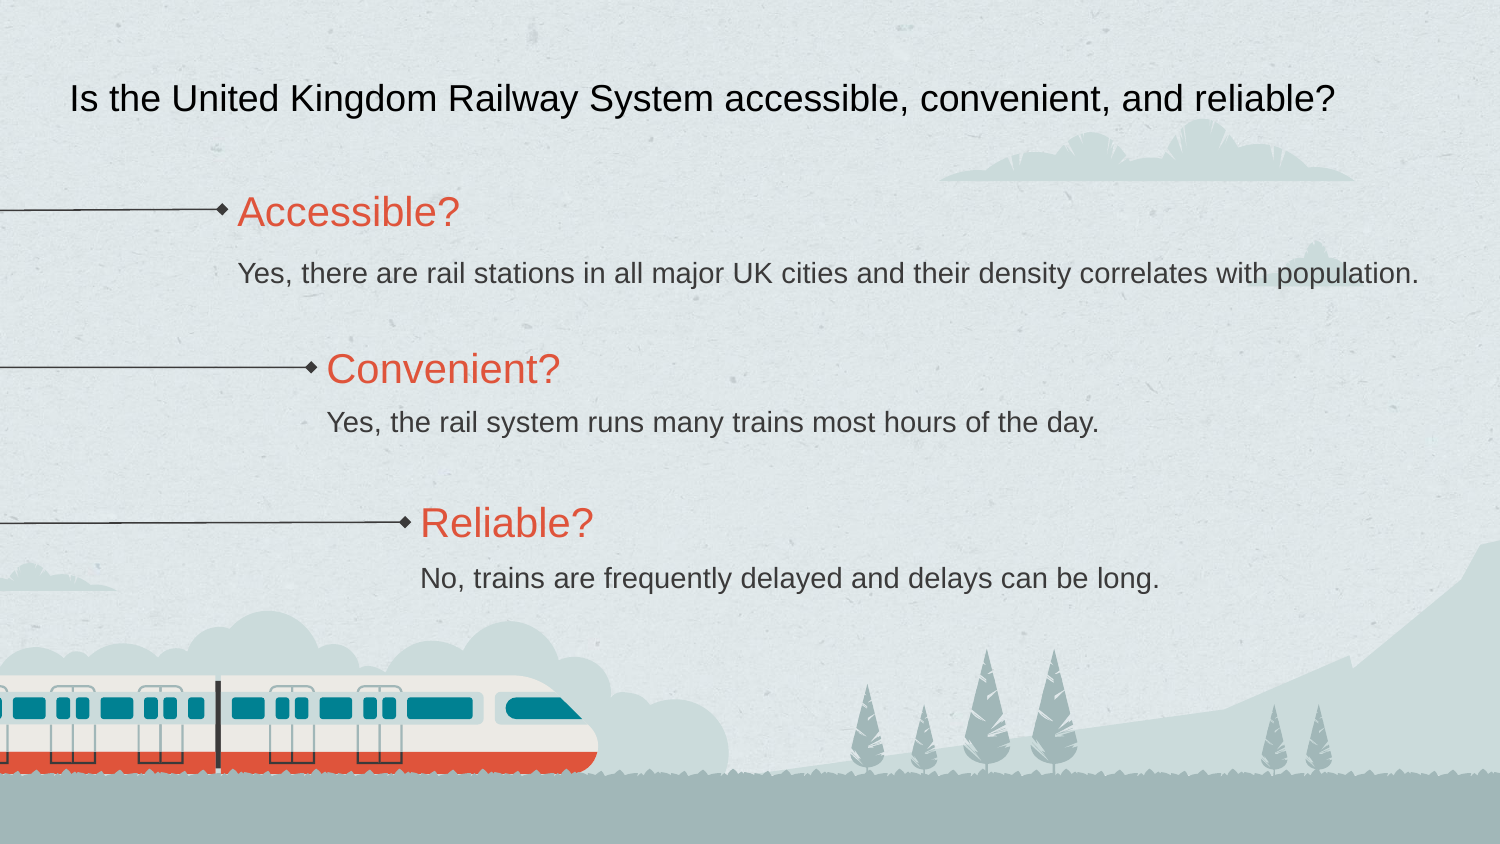

Is the United Kingdom Railway System accessible, convenient, and reliable?
# Accessible?
Yes, there are rail stations in all major UK cities and their density correlates with population.
Convenient?
Yes, the rail system runs many trains most hours of the day.
Reliable?
No, trains are frequently delayed and delays can be long.